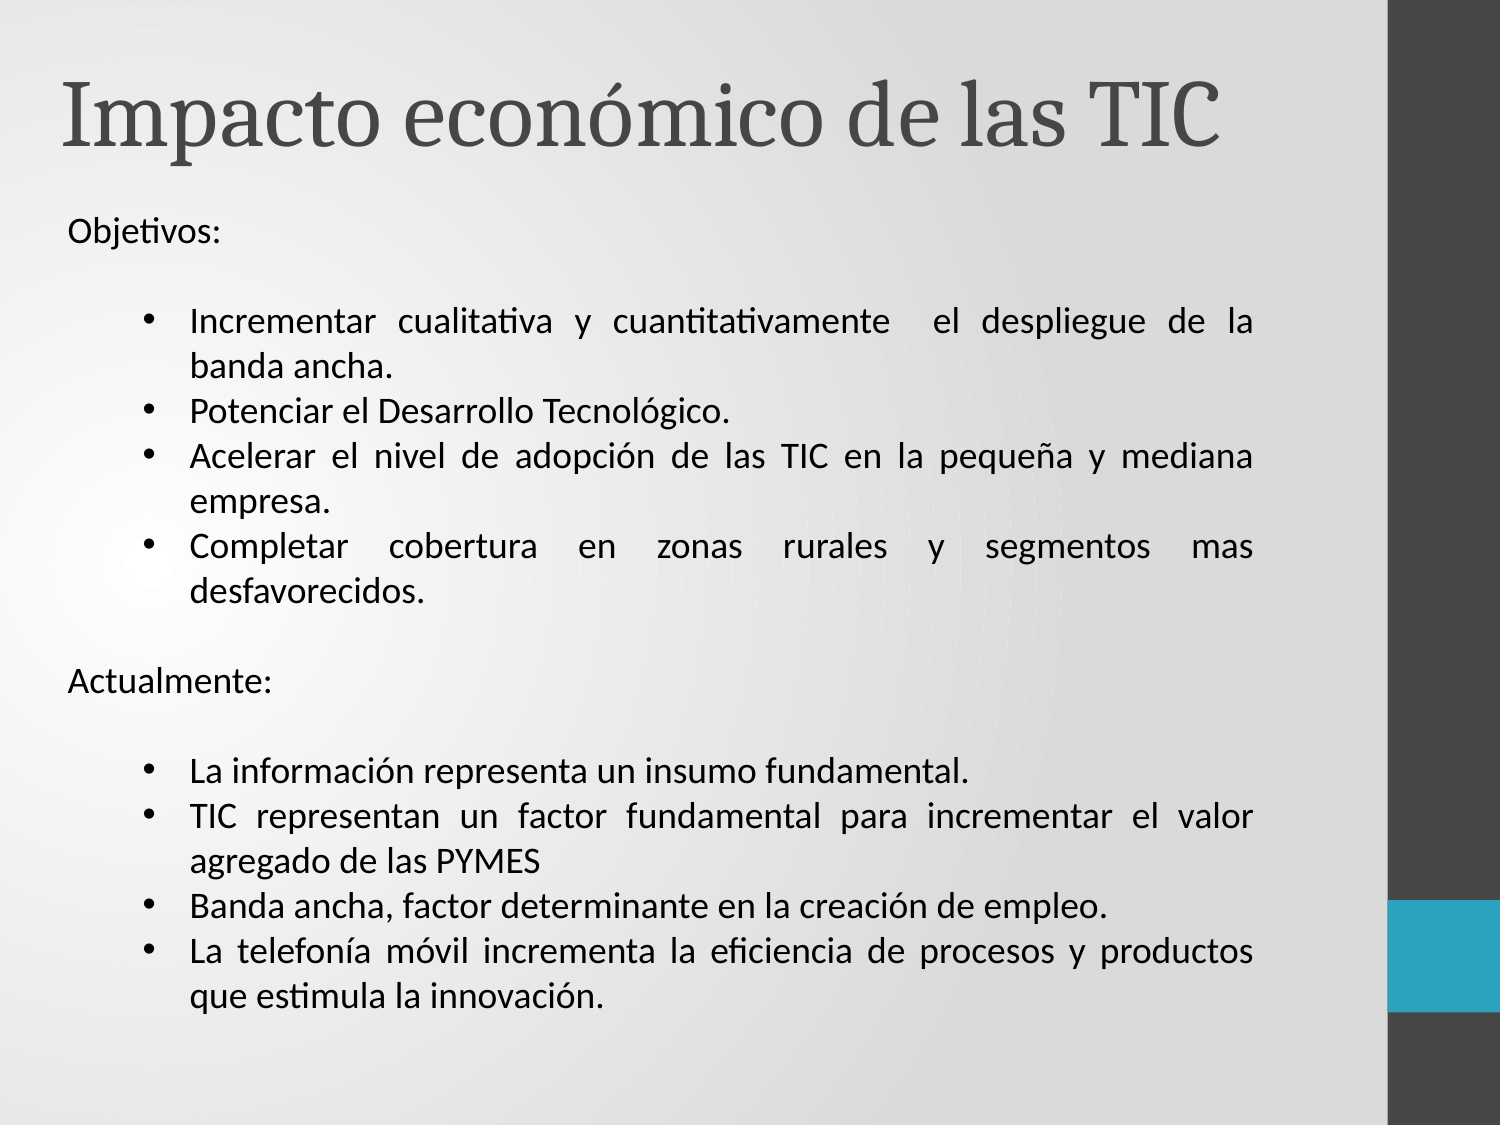

Impacto económico de las TIC
Objetivos:

Incrementar cualitativa y cuantitativamente  el despliegue de la banda ancha.
Potenciar el Desarrollo Tecnológico.
Acelerar el nivel de adopción de las TIC en la pequeña y mediana empresa.
Completar cobertura en zonas rurales y segmentos mas desfavorecidos.

Actualmente:

La información representa un insumo fundamental.
TIC representan un factor fundamental para incrementar el valor agregado de las PYMES
Banda ancha, factor determinante en la creación de empleo.
La telefonía móvil incrementa la eficiencia de procesos y productos que estimula la innovación.